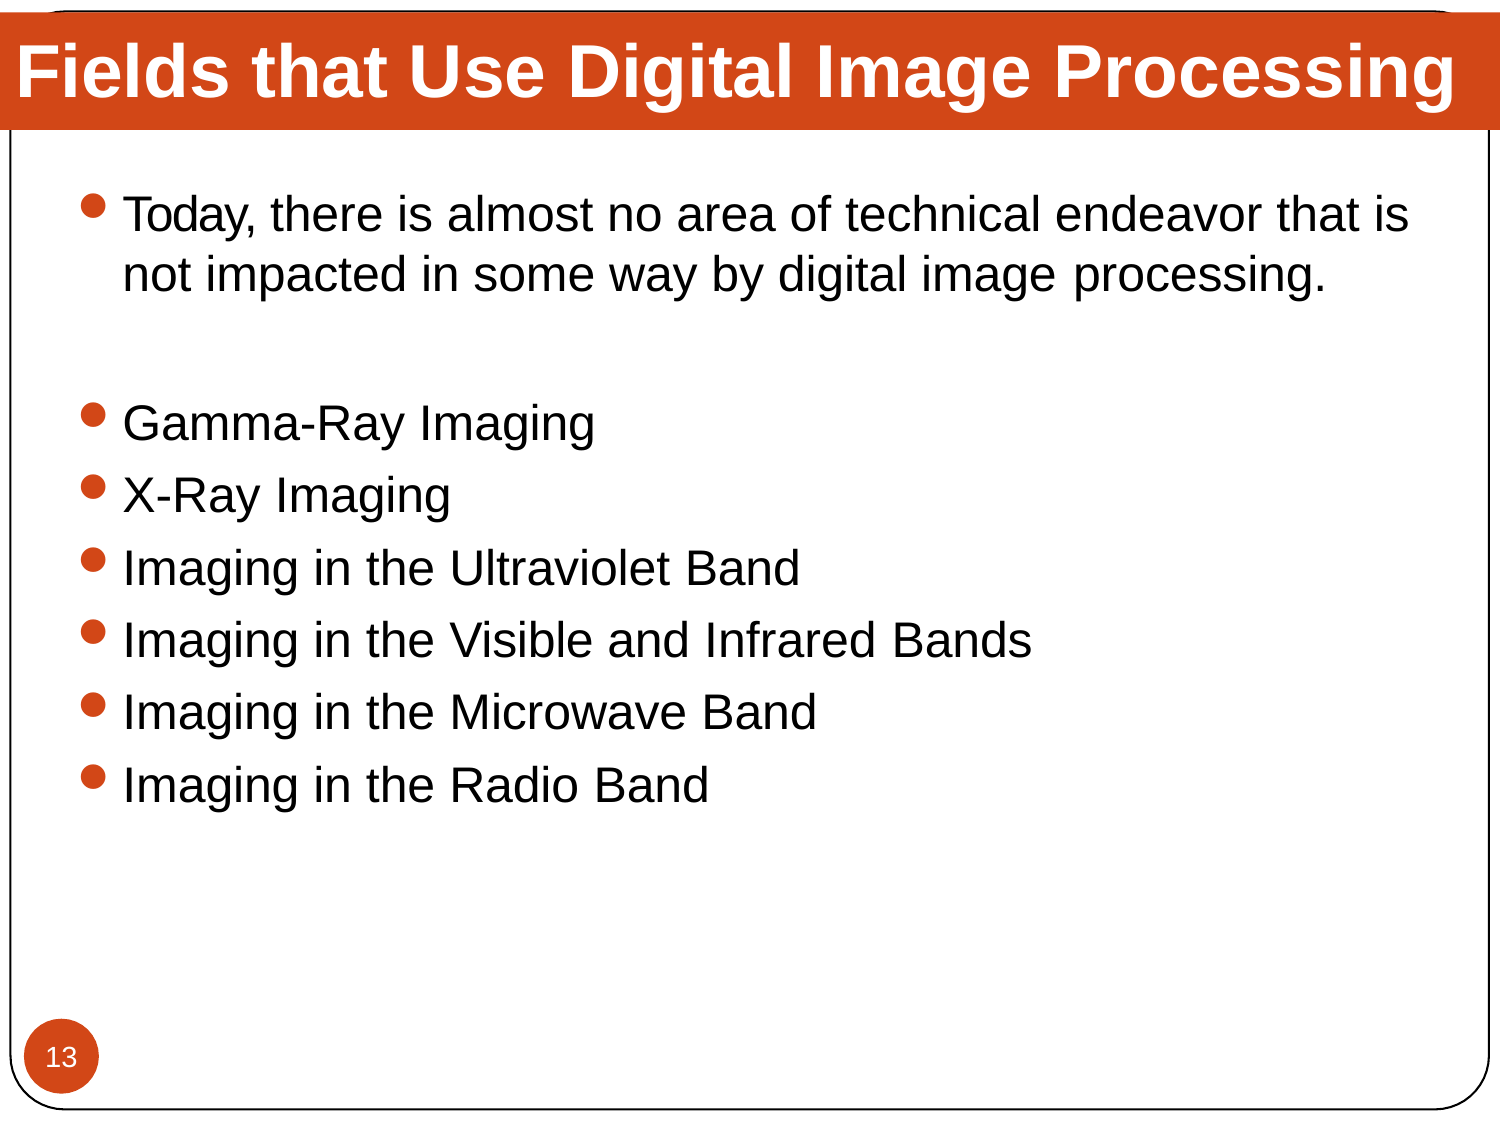

# Fields that Use Digital Image Processing
Today, there is almost no area of technical endeavor that is  not impacted in some way by digital image processing.

Gamma-Ray Imaging
X-Ray Imaging
Imaging in the Ultraviolet Band
Imaging in the Visible and Infrared Bands
Imaging in the Microwave Band
Imaging in the Radio Band

13